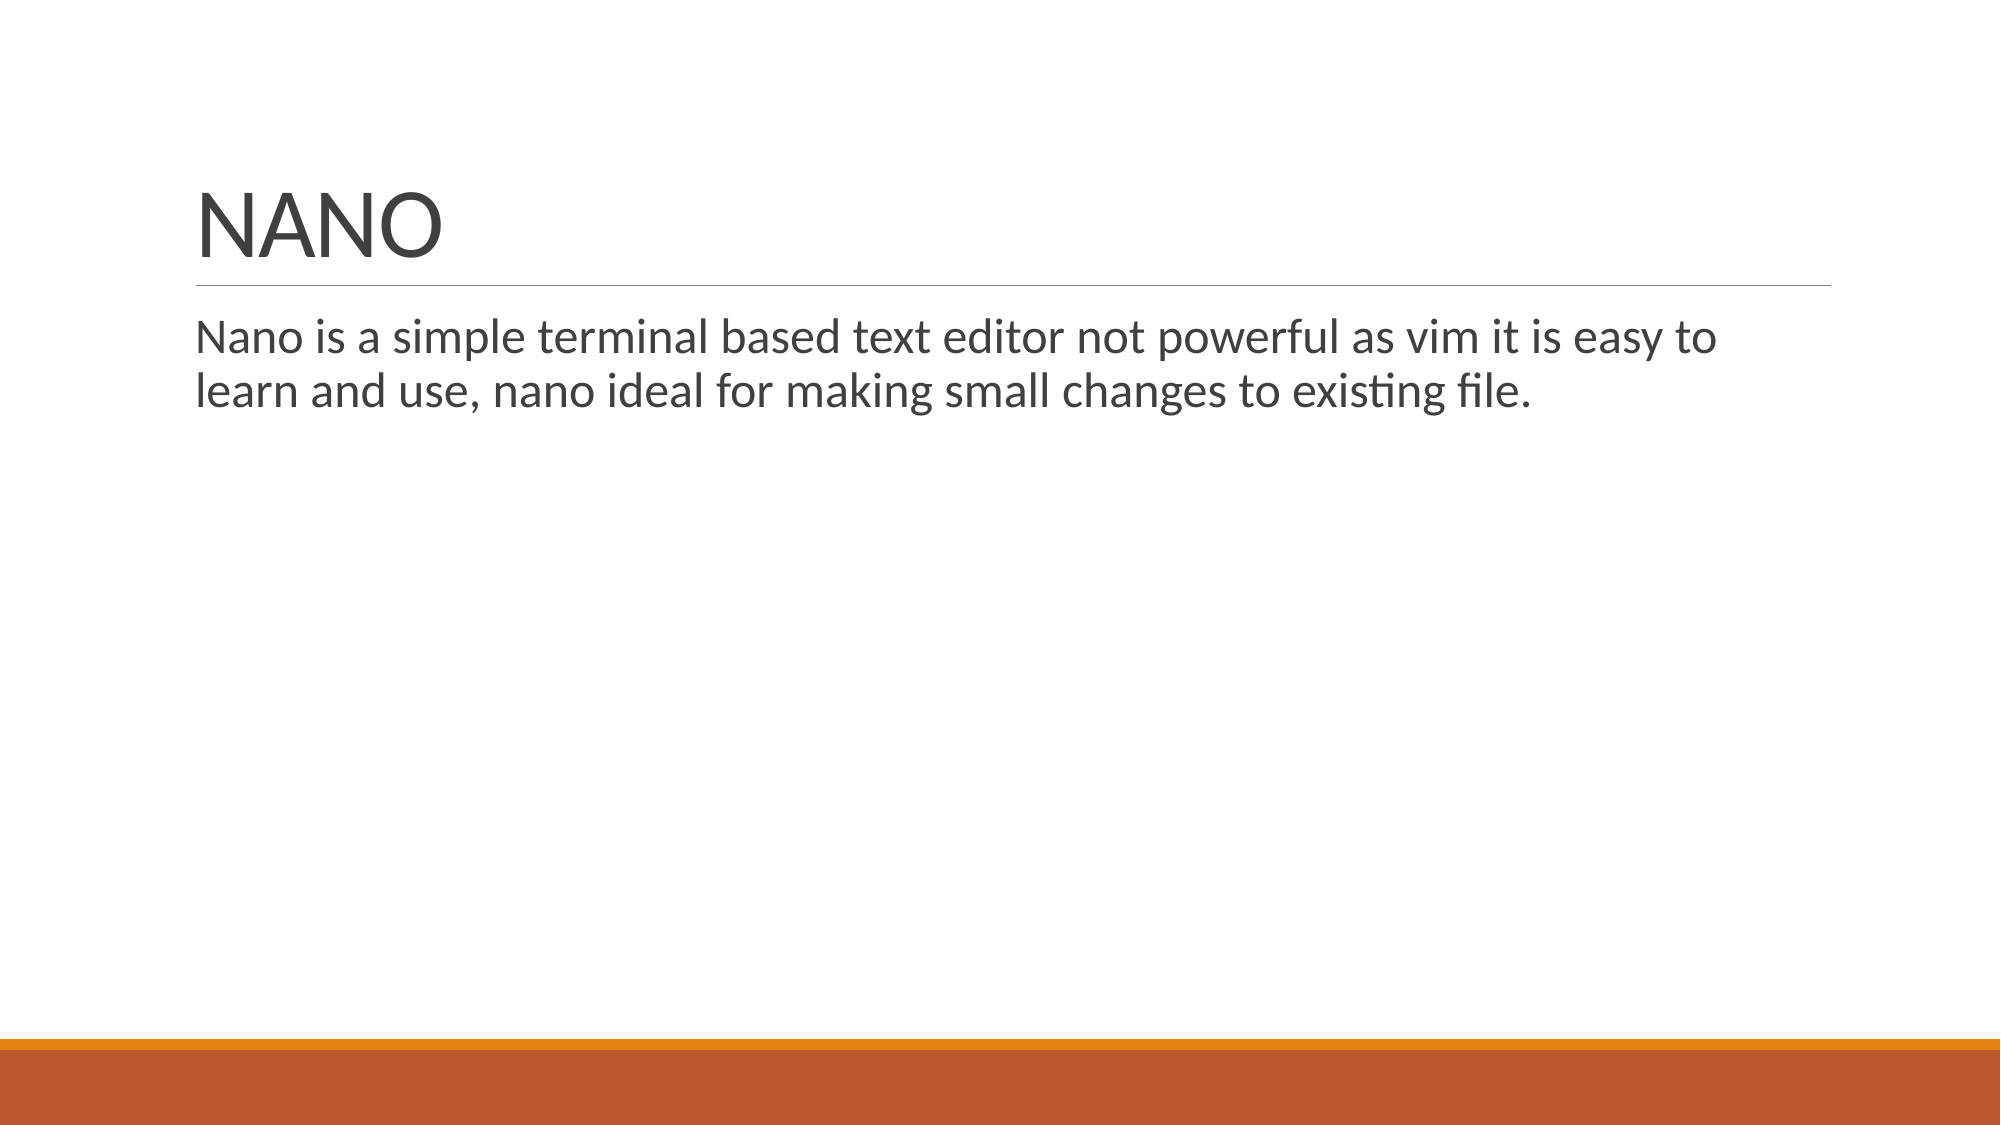

# NANO
Nano is a simple terminal based text editor not powerful as vim it is easy to learn and use, nano ideal for making small changes to existing file.